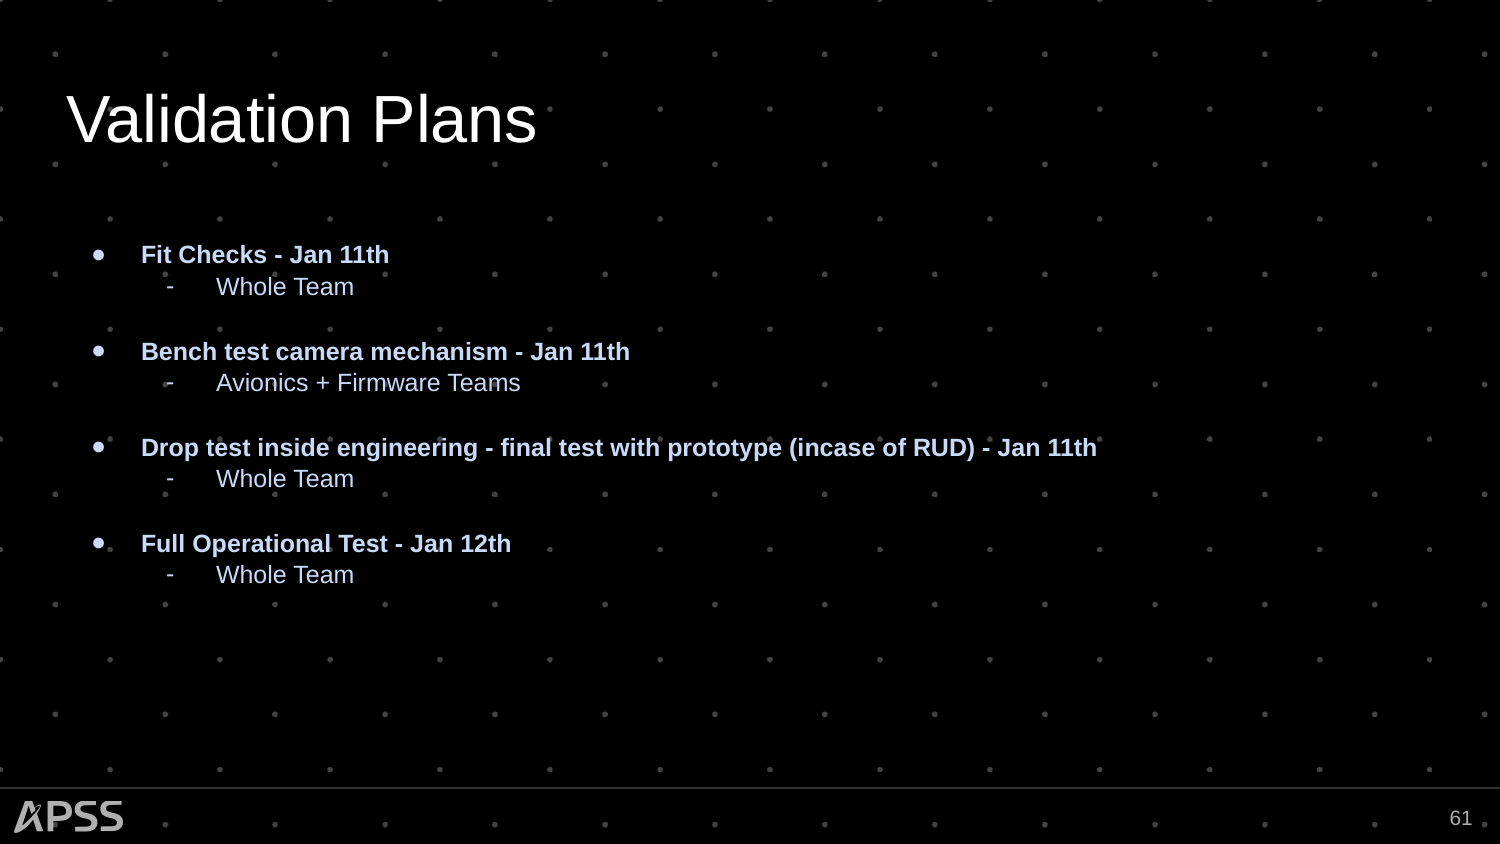

# Validation Plans

Fit Checks - Jan 11th
Whole Team

Bench test camera mechanism - Jan 11th
Avionics + Firmware Teams

Drop test inside engineering - final test with prototype (incase of RUD) - Jan 11th
Whole Team

Full Operational Test - Jan 12th
Whole Team